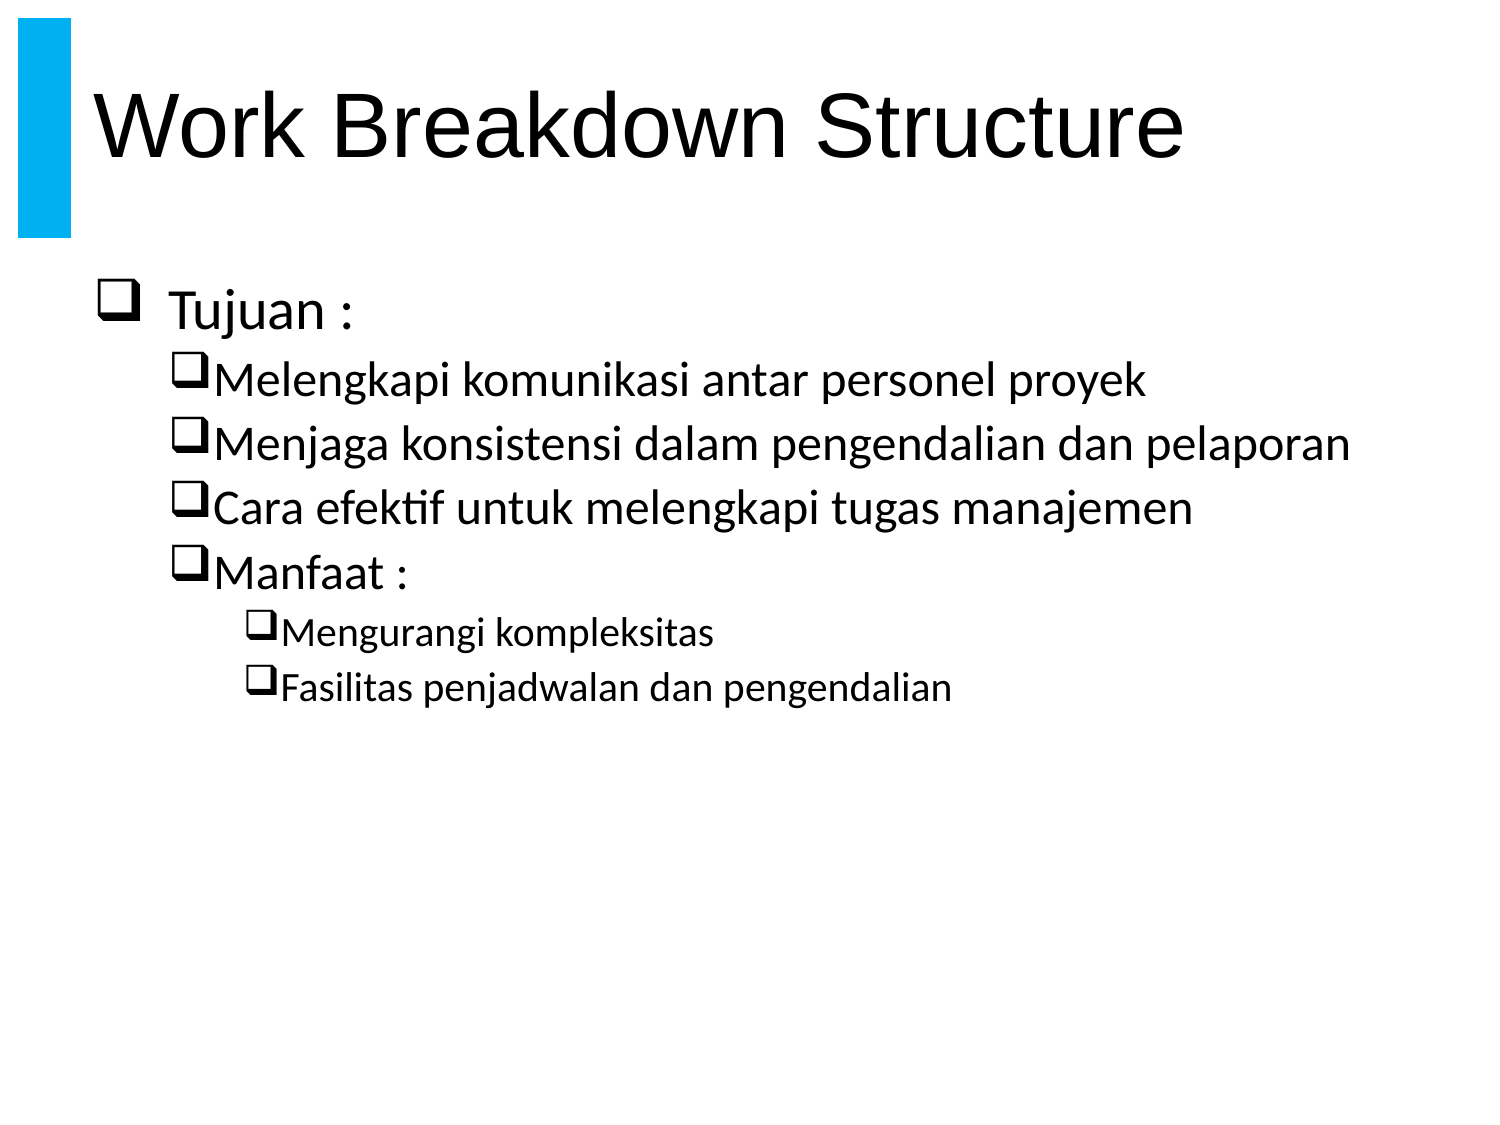

# Work Breakdown Structure
Tujuan :
Melengkapi komunikasi antar personel proyek
Menjaga konsistensi dalam pengendalian dan pelaporan
Cara efektif untuk melengkapi tugas manajemen
Manfaat :
Mengurangi kompleksitas
Fasilitas penjadwalan dan pengendalian